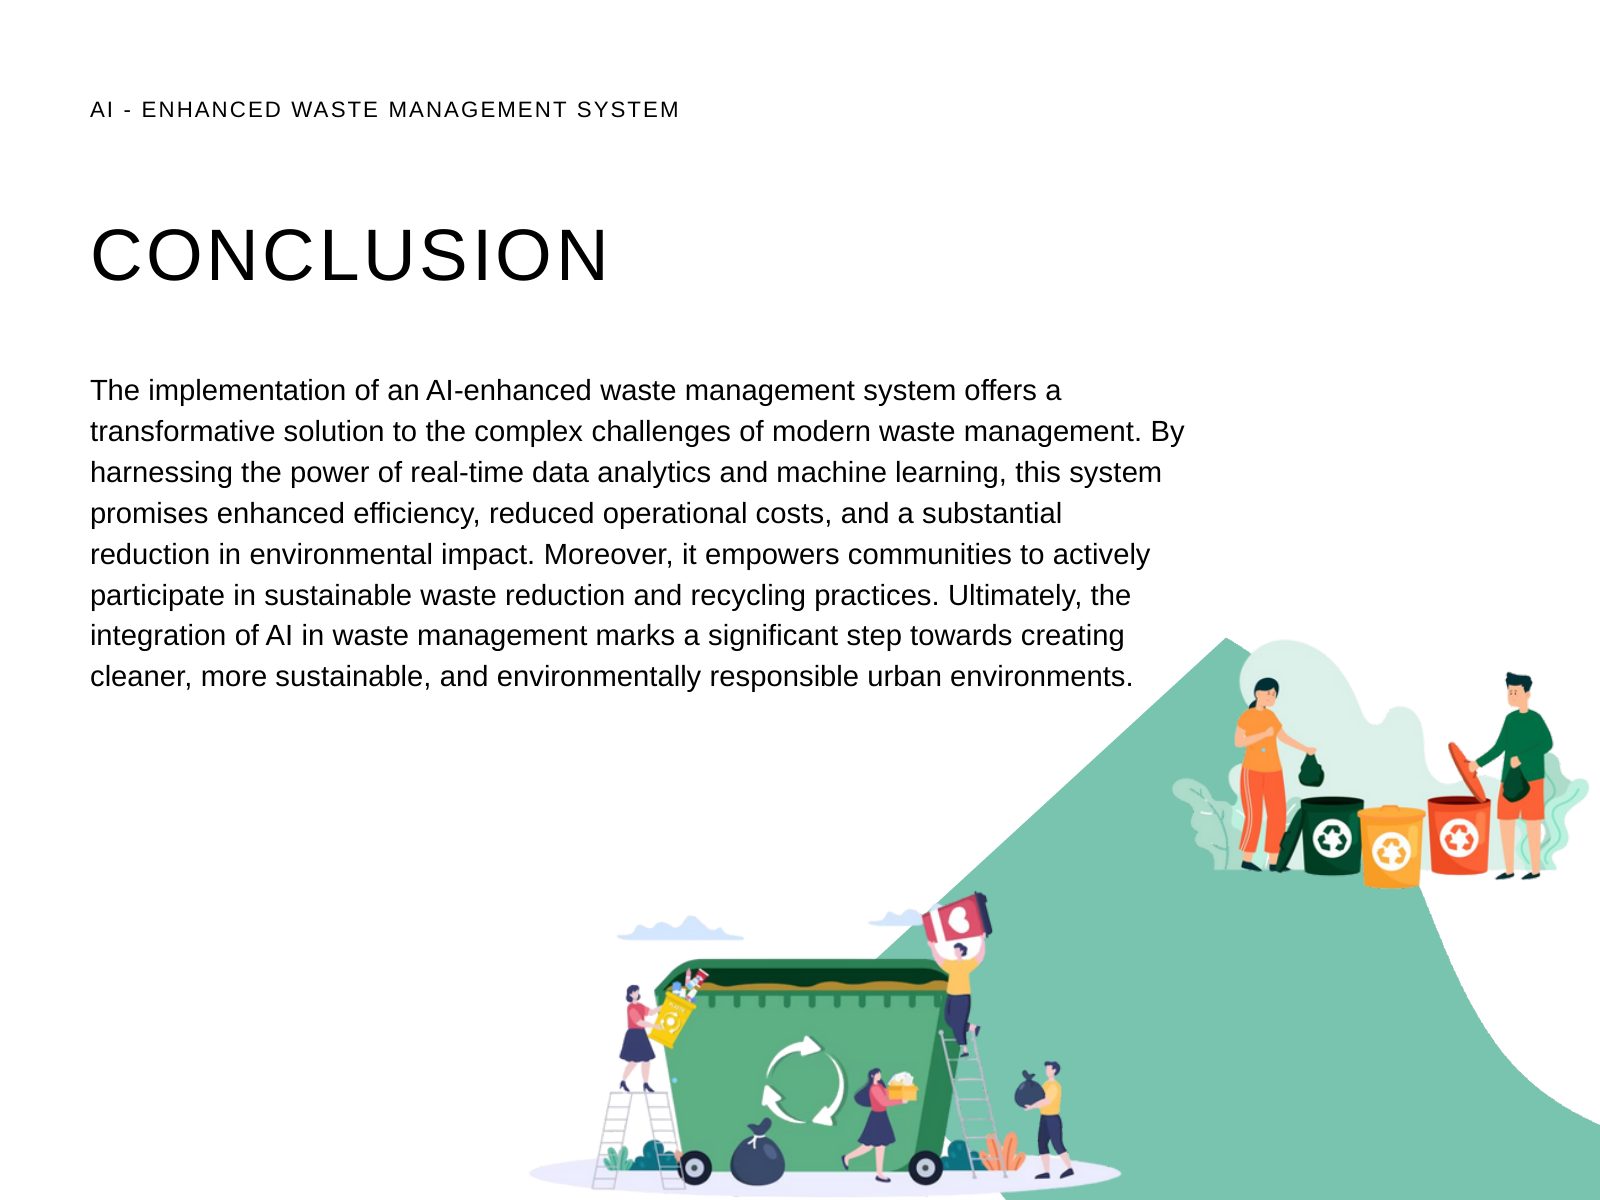

AI - ENHANCED WASTE MANAGEMENT SYSTEM
CONCLUSION
The implementation of an AI-enhanced waste management system offers a transformative solution to the complex challenges of modern waste management. By harnessing the power of real-time data analytics and machine learning, this system promises enhanced efficiency, reduced operational costs, and a substantial reduction in environmental impact. Moreover, it empowers communities to actively participate in sustainable waste reduction and recycling practices. Ultimately, the integration of AI in waste management marks a significant step towards creating cleaner, more sustainable, and environmentally responsible urban environments.